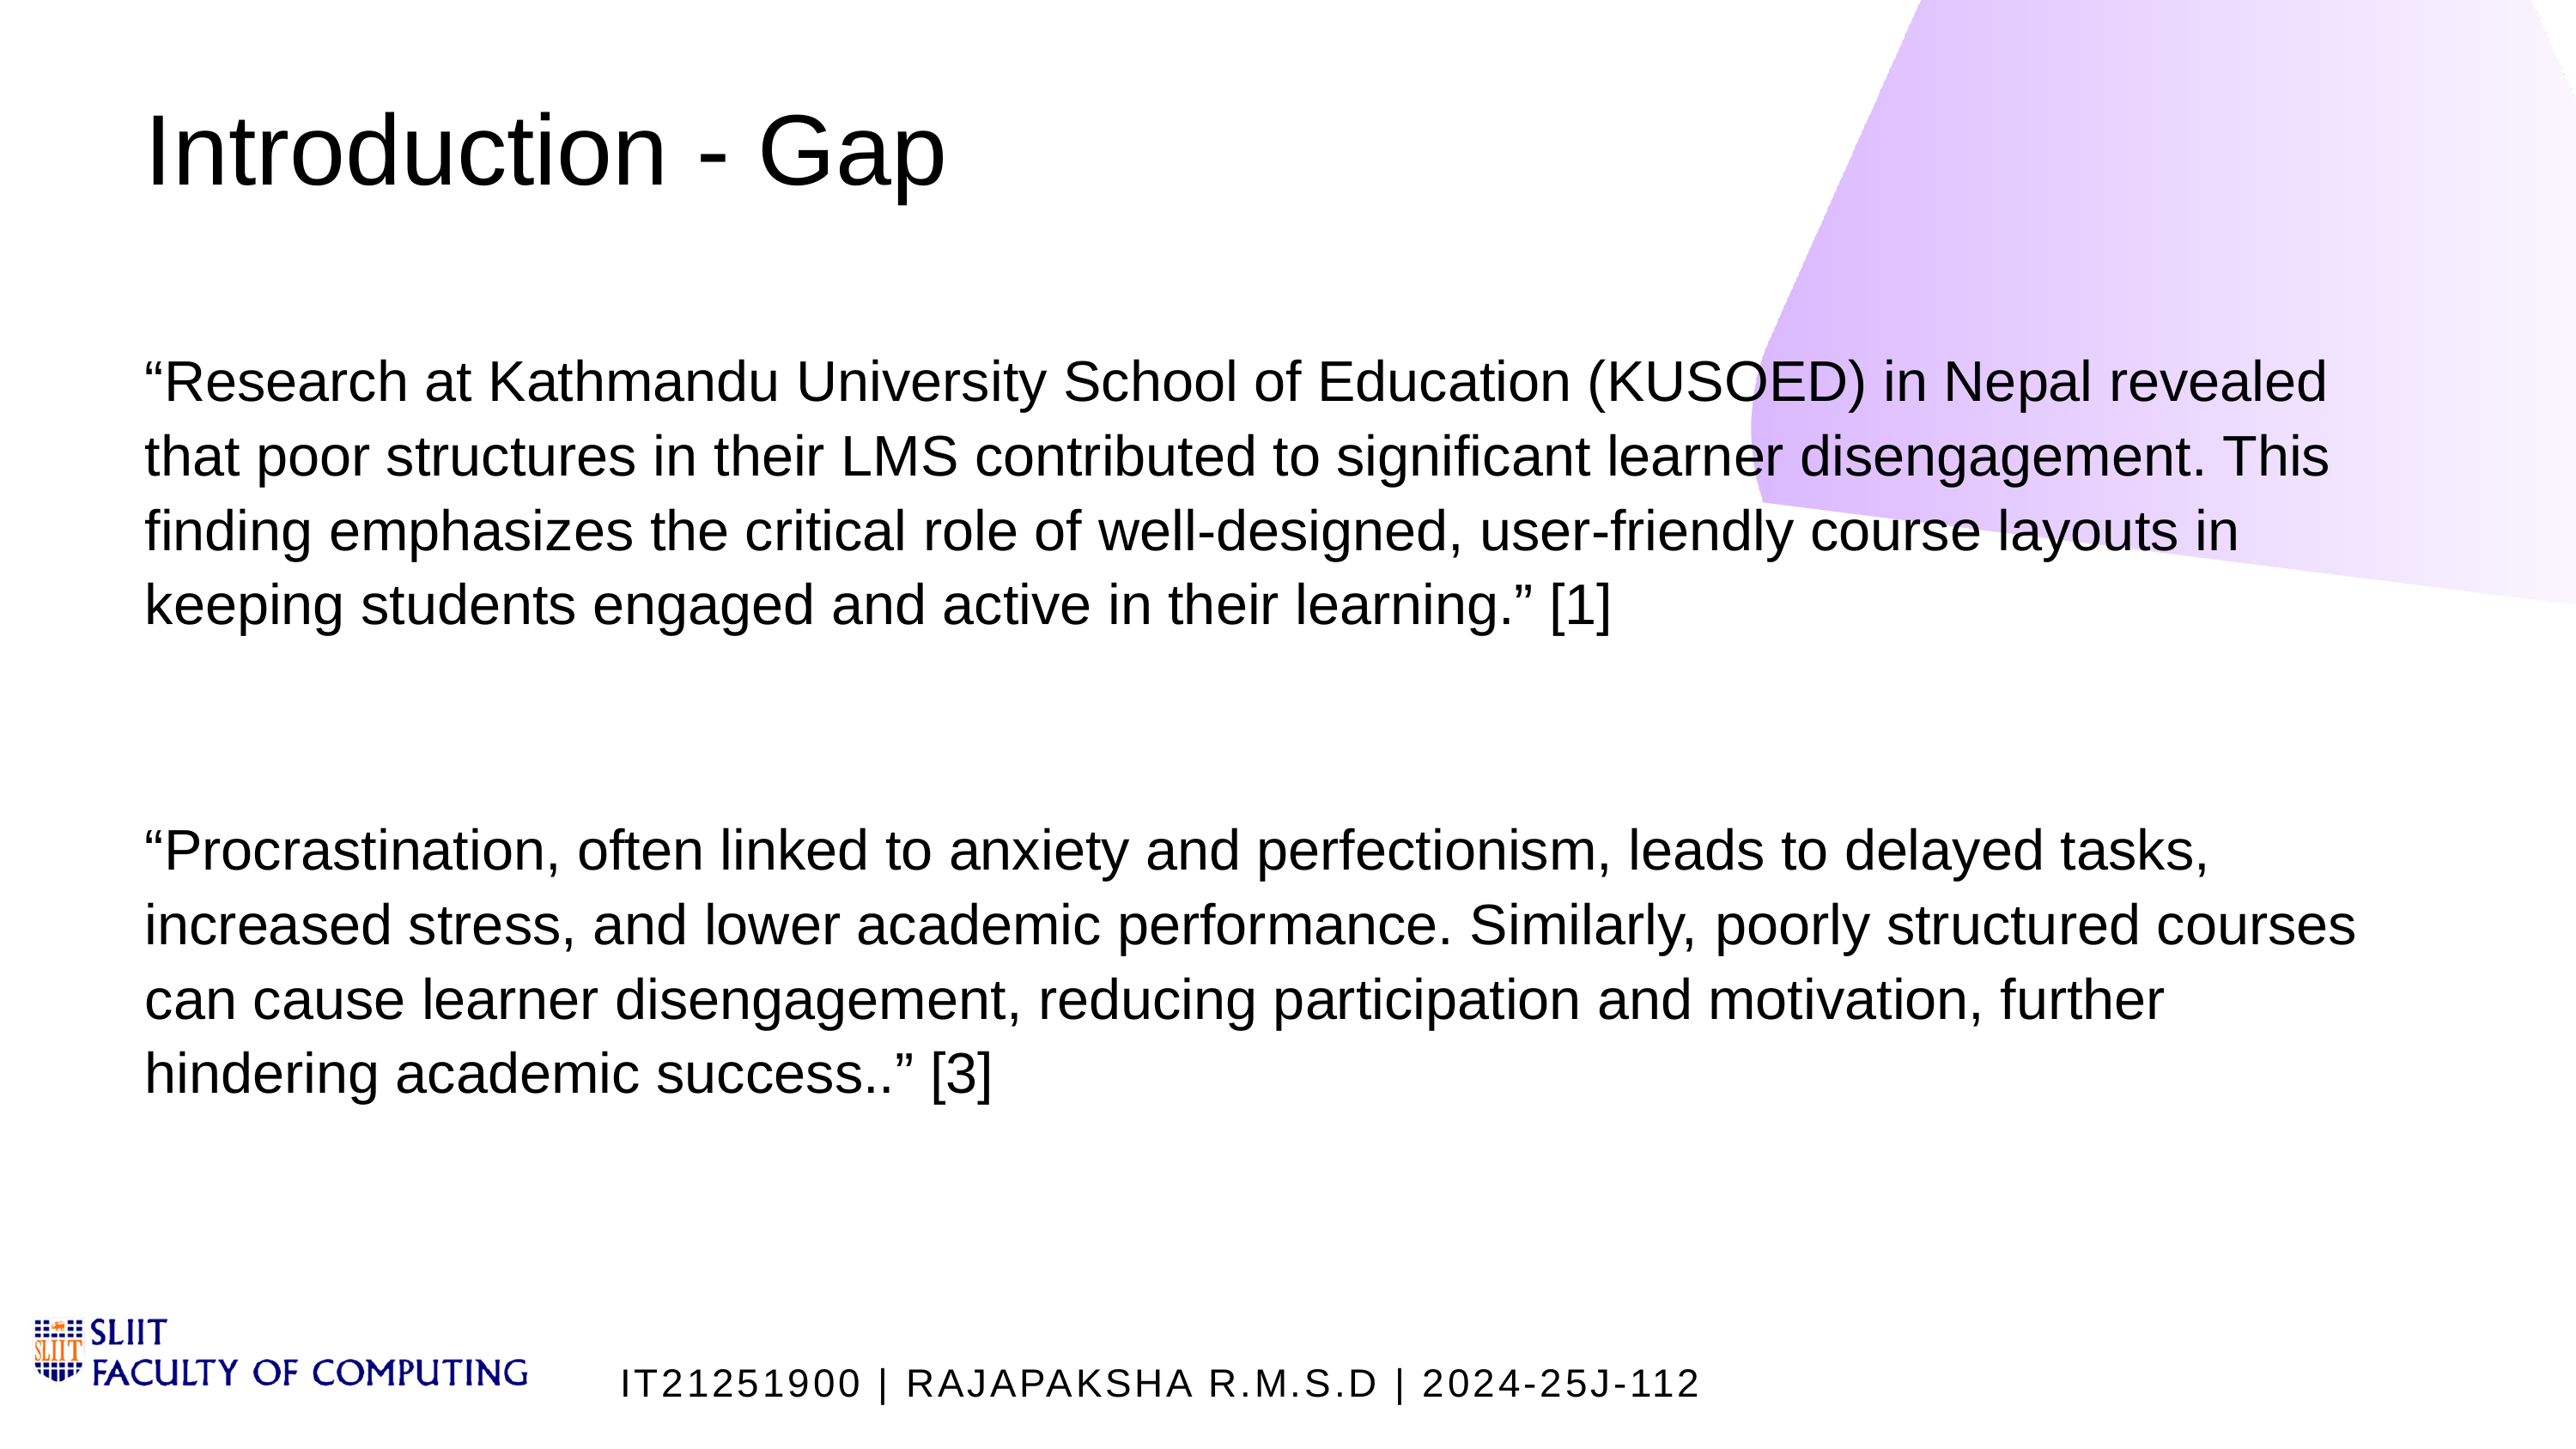

Introduction - Gap
“Research at Kathmandu University School of Education (KUSOED) in Nepal revealed that poor structures in their LMS contributed to significant learner disengagement. This finding emphasizes the critical role of well-designed, user-friendly course layouts in keeping students engaged and active in their learning.” [1]
“Procrastination, often linked to anxiety and perfectionism, leads to delayed tasks, increased stress, and lower academic performance. Similarly, poorly structured courses can cause learner disengagement, reducing participation and motivation, further hindering academic success..” [3]

IT21251900 | RAJAPAKSHA R.M.S.D | 2024-25J-112